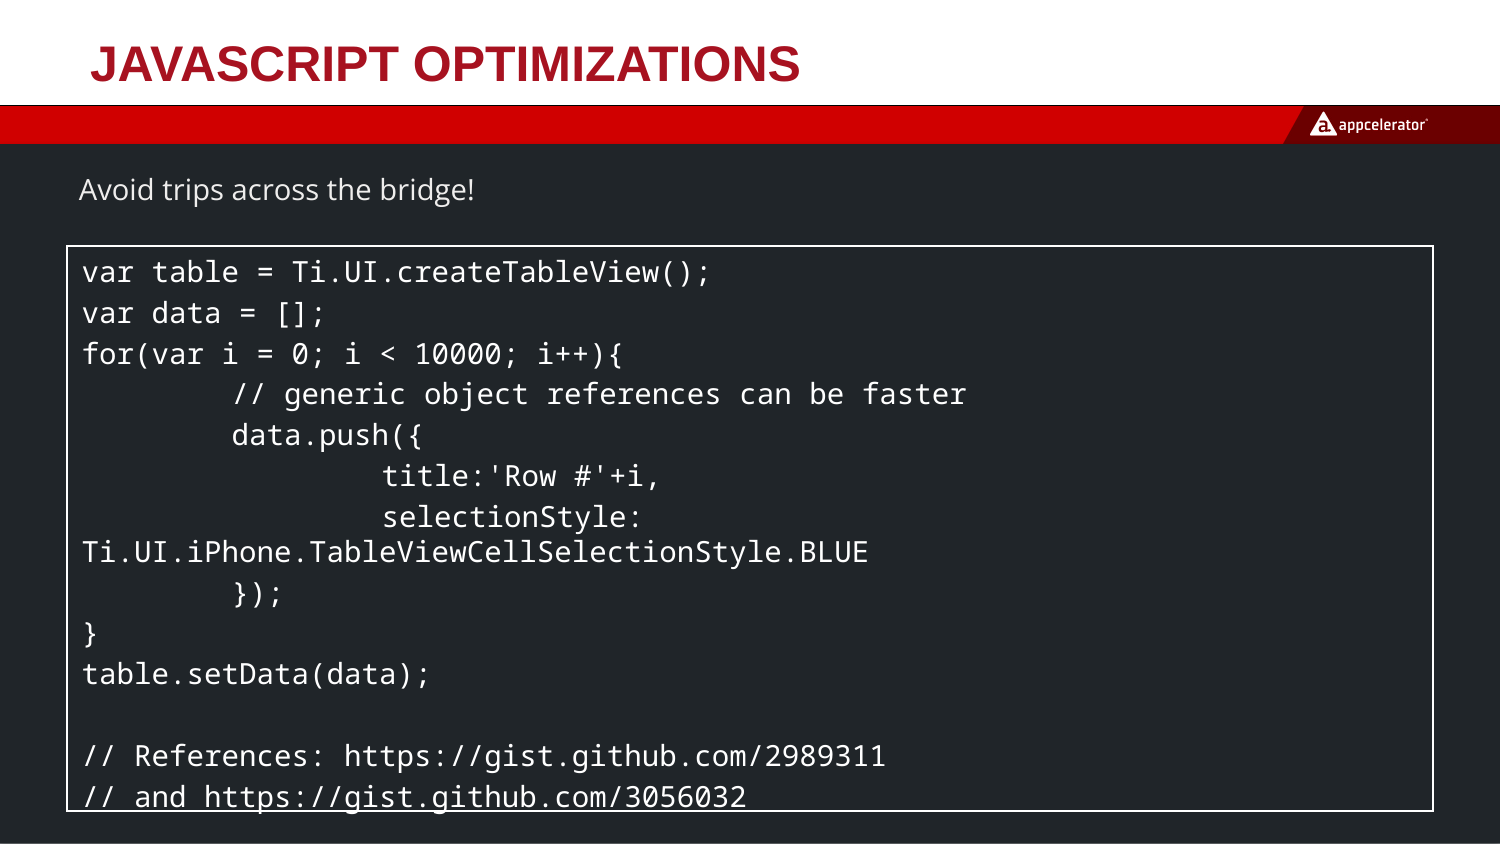

# JavaScript Optimizations

Avoid trips across the bridge!
var table = Ti.UI.createTableView();
var data = [];
for(var i = 0; i < 10000; i++){
    	// generic object references can be faster
	data.push({
		title:'Row #'+i,
		selectionStyle: Ti.UI.iPhone.TableViewCellSelectionStyle.BLUE
	});
}
table.setData(data);

// References: https://gist.github.com/2989311
// and https://gist.github.com/3056032